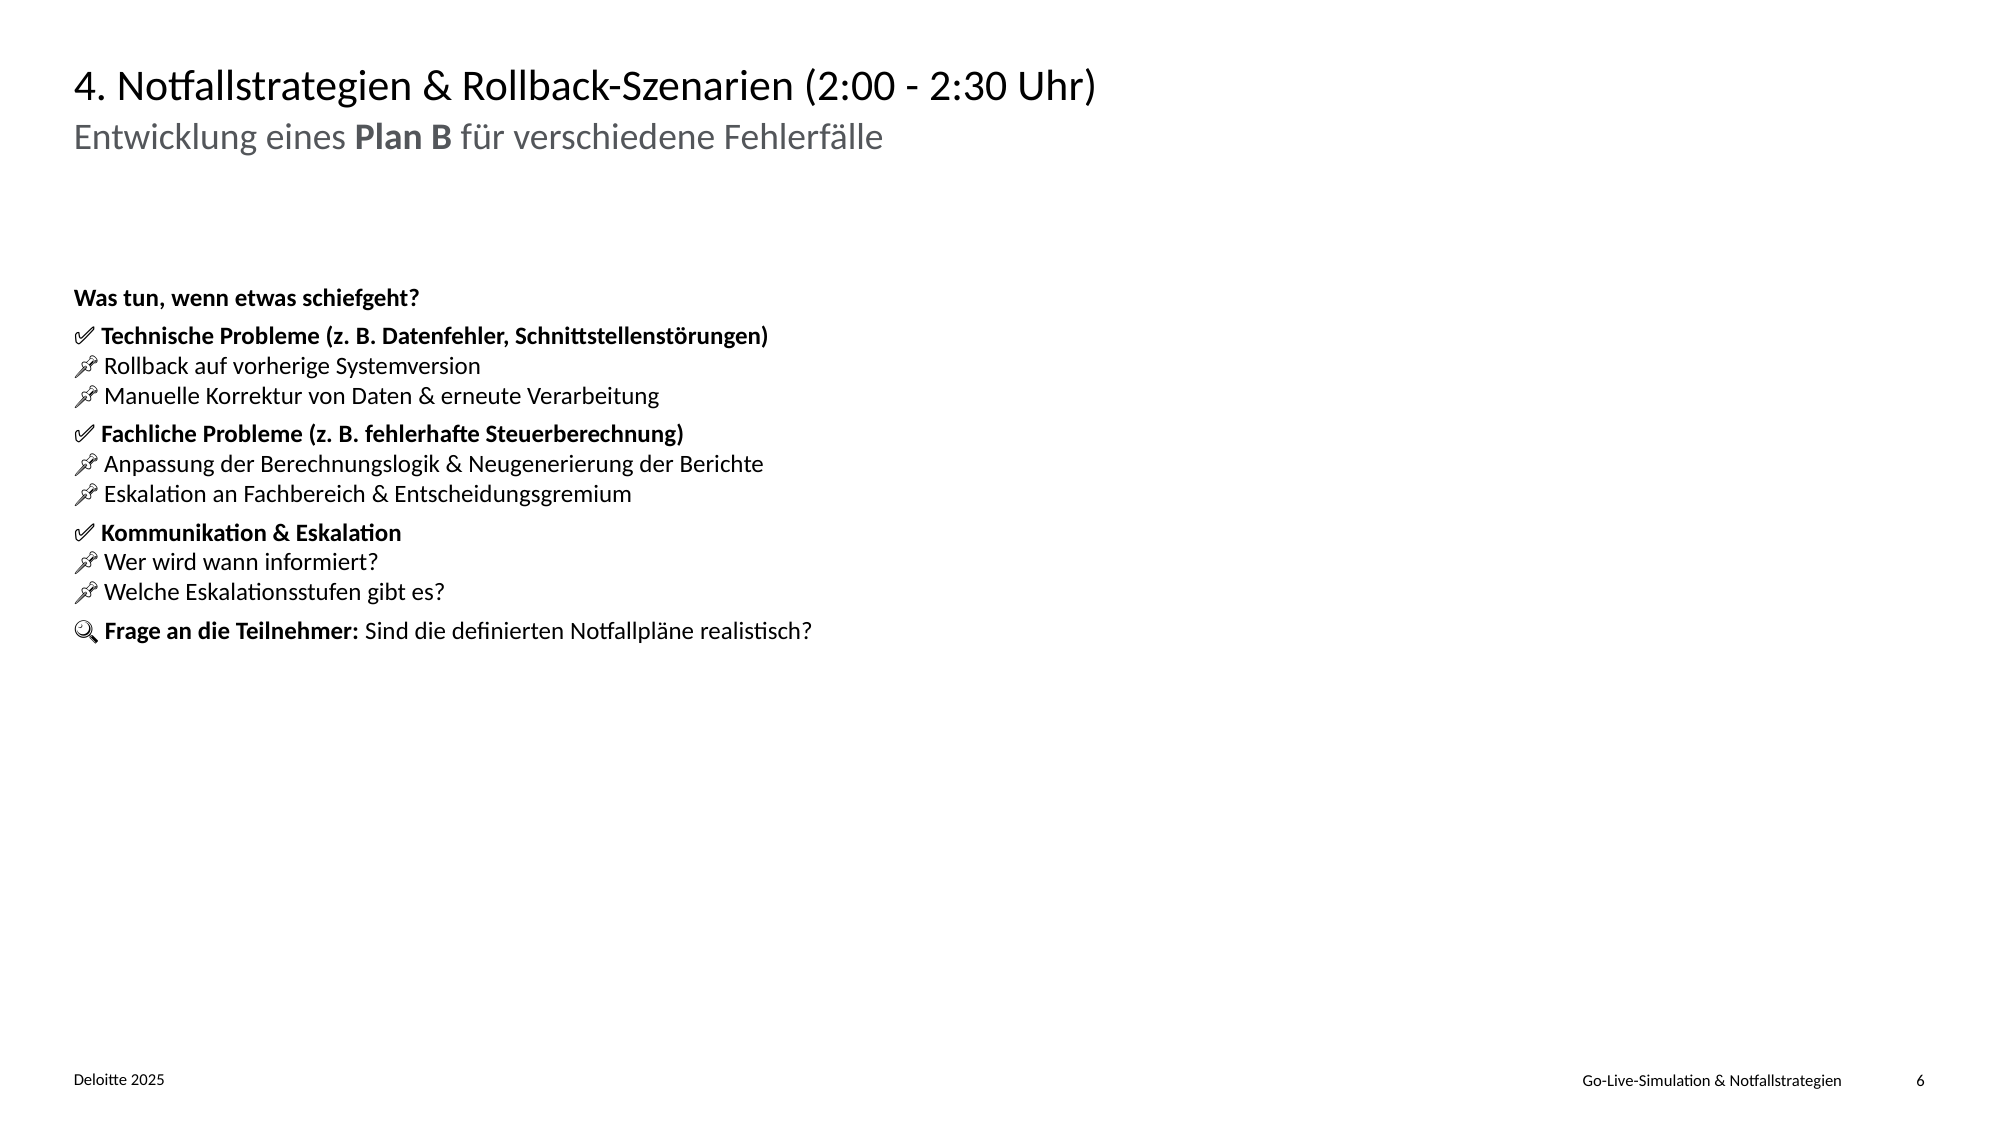

# 4. Notfallstrategien & Rollback-Szenarien (2:00 - 2:30 Uhr)
Entwicklung eines Plan B für verschiedene Fehlerfälle
Was tun, wenn etwas schiefgeht?
✅ Technische Probleme (z. B. Datenfehler, Schnittstellenstörungen)
📌 Rollback auf vorherige Systemversion
📌 Manuelle Korrektur von Daten & erneute Verarbeitung
✅ Fachliche Probleme (z. B. fehlerhafte Steuerberechnung)
📌 Anpassung der Berechnungslogik & Neugenerierung der Berichte
📌 Eskalation an Fachbereich & Entscheidungsgremium
✅ Kommunikation & Eskalation
📌 Wer wird wann informiert?
📌 Welche Eskalationsstufen gibt es?
🔍 Frage an die Teilnehmer: Sind die definierten Notfallpläne realistisch?